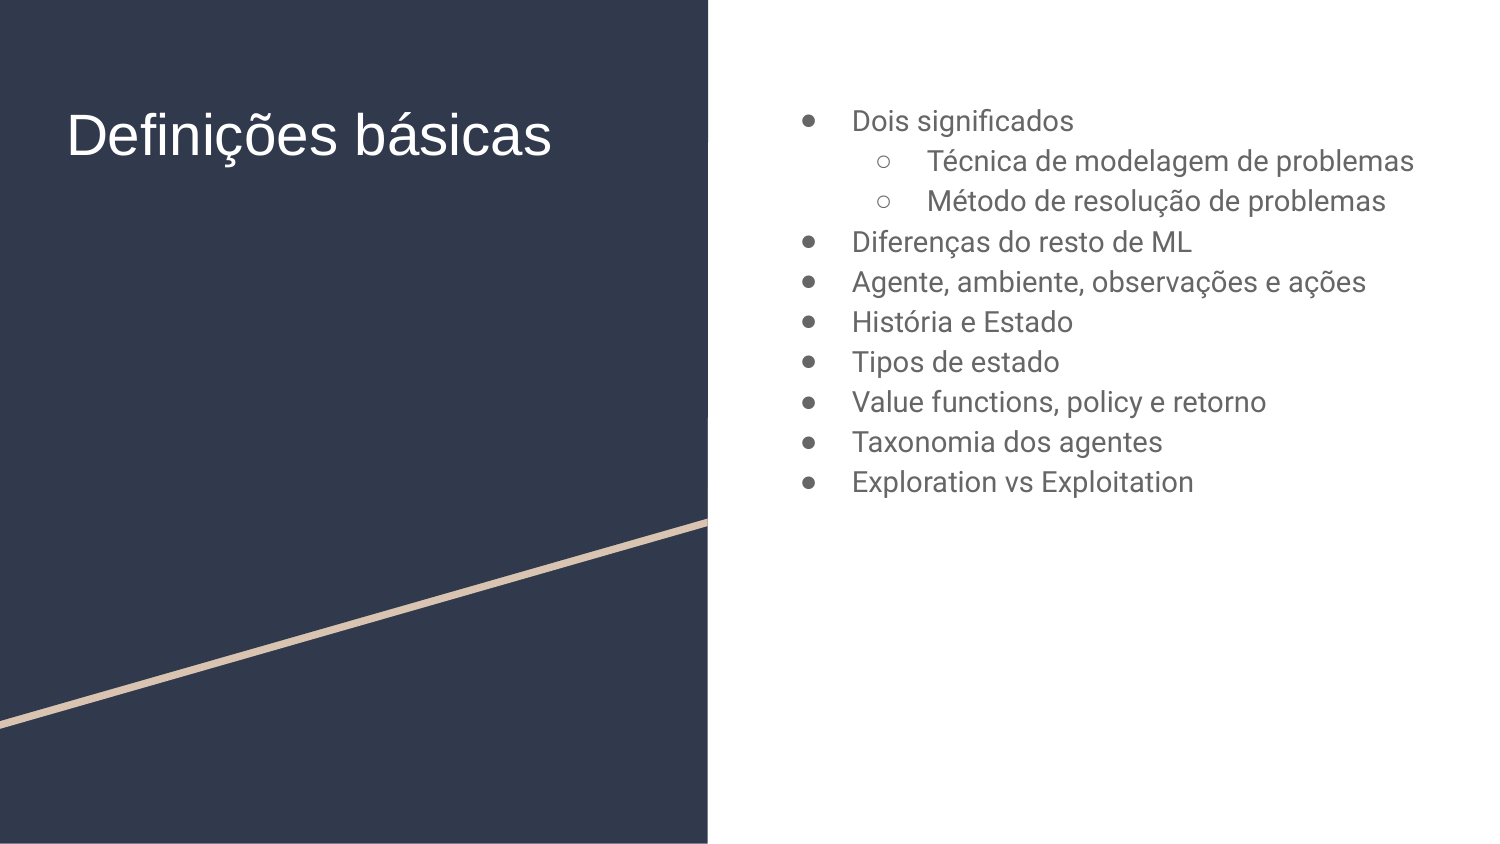

# Definições básicas
Dois significados
Técnica de modelagem de problemas
Método de resolução de problemas
Diferenças do resto de ML
Agente, ambiente, observações e ações
História e Estado
Tipos de estado
Value functions, policy e retorno
Taxonomia dos agentes
Exploration vs Exploitation